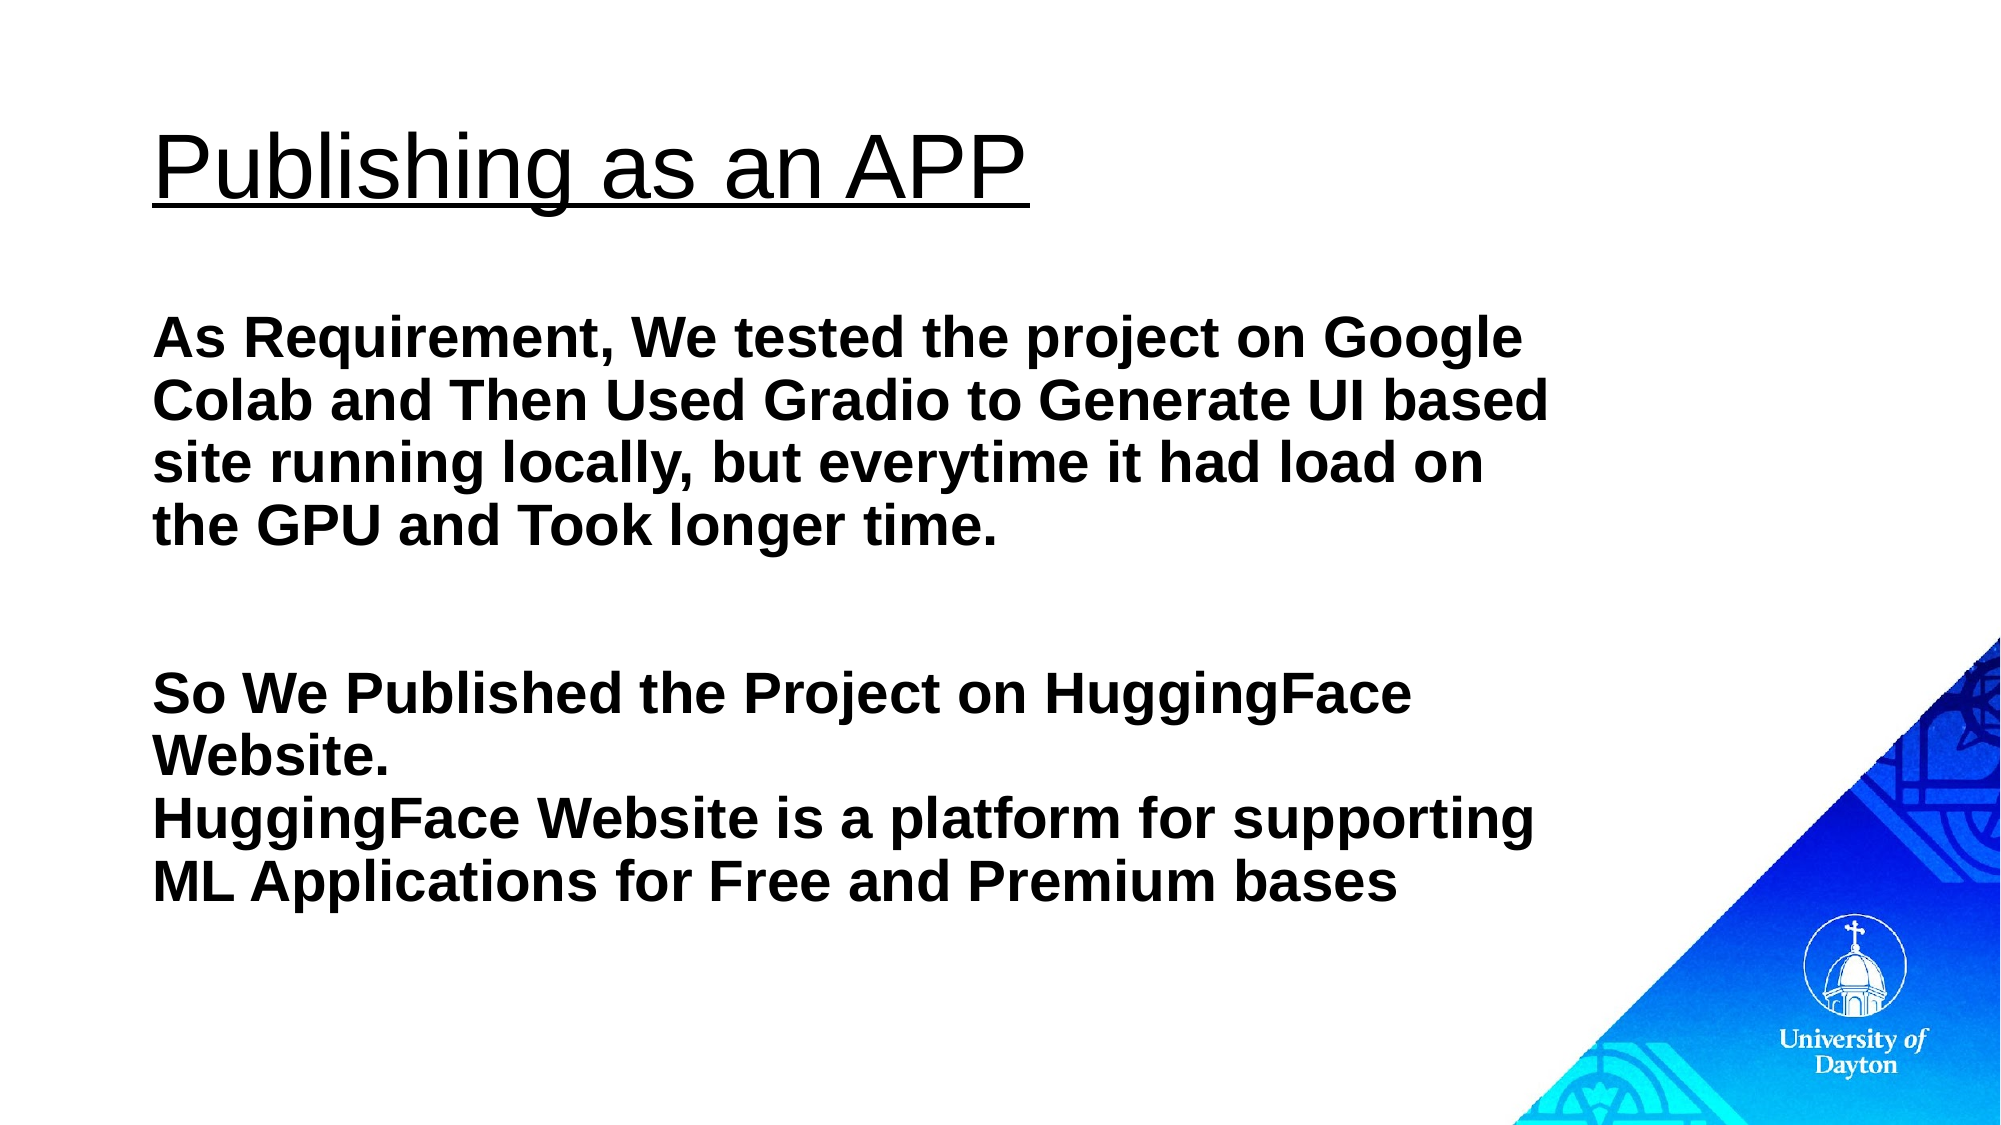

# Publishing as an APP
As Requirement, We tested the project on Google Colab and Then Used Gradio to Generate UI based site running locally, but everytime it had load on the GPU and Took longer time.

So We Published the Project on HuggingFace Website.
HuggingFace Website is a platform for supporting ML Applications for Free and Premium bases